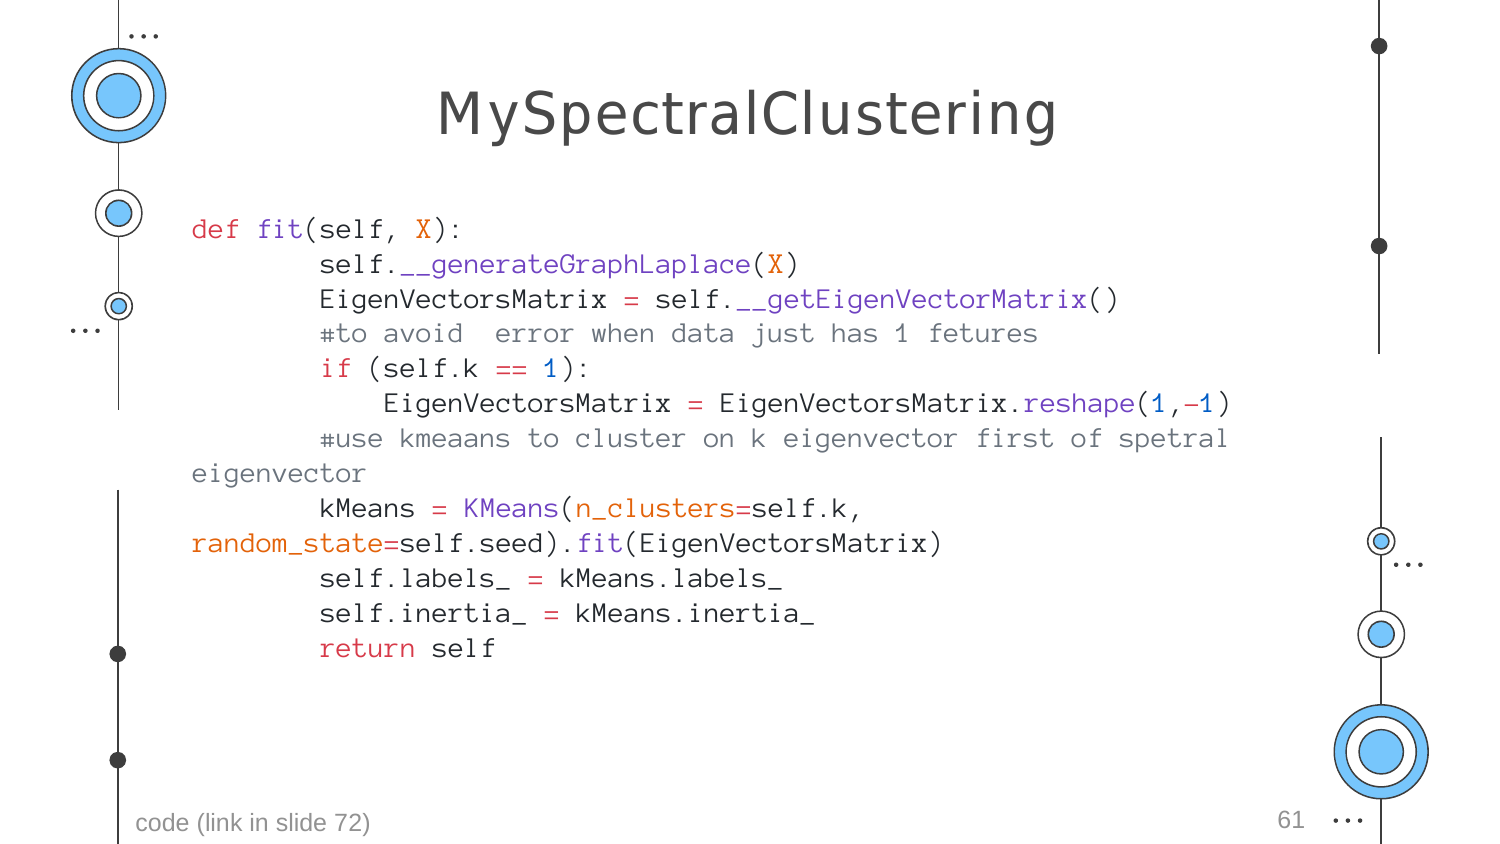

# MySpectralClustering
def fit(self, X):
        self.__generateGraphLaplace(X)
        EigenVectorsMatrix = self.__getEigenVectorMatrix()
        #to avoid  error when data just has 1 fetures
        if (self.k == 1):
            EigenVectorsMatrix = EigenVectorsMatrix.reshape(1,-1)
        #use kmeaans to cluster on k eigenvector first of spetral eigenvector
        kMeans = KMeans(n_clusters=self.k, random_state=self.seed).fit(EigenVectorsMatrix)
        self.labels_ = kMeans.labels_
        self.inertia_ = kMeans.inertia_
        return self
61
code (link in slide 72)